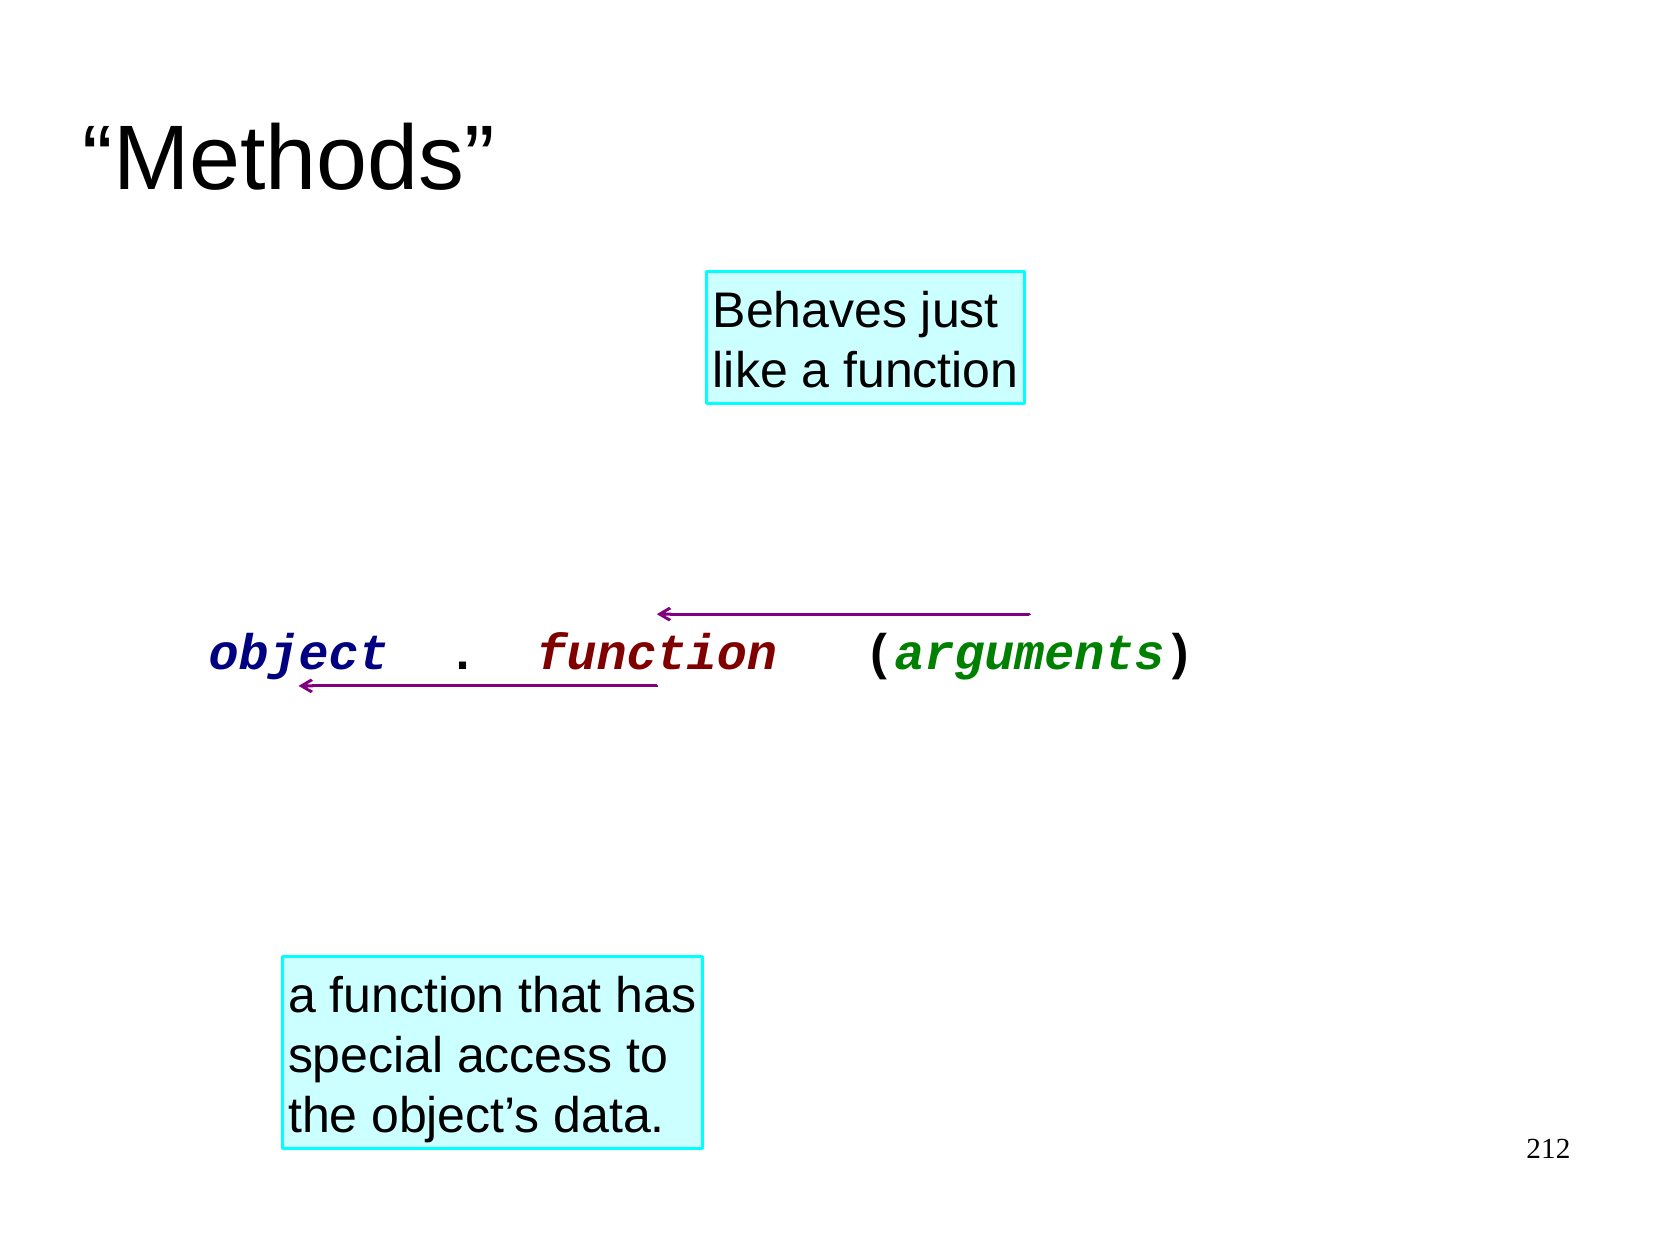

“Methods”
Behaves just
like a function
object
.
function
(arguments)
a function that has
special access to
the object’s data.
212